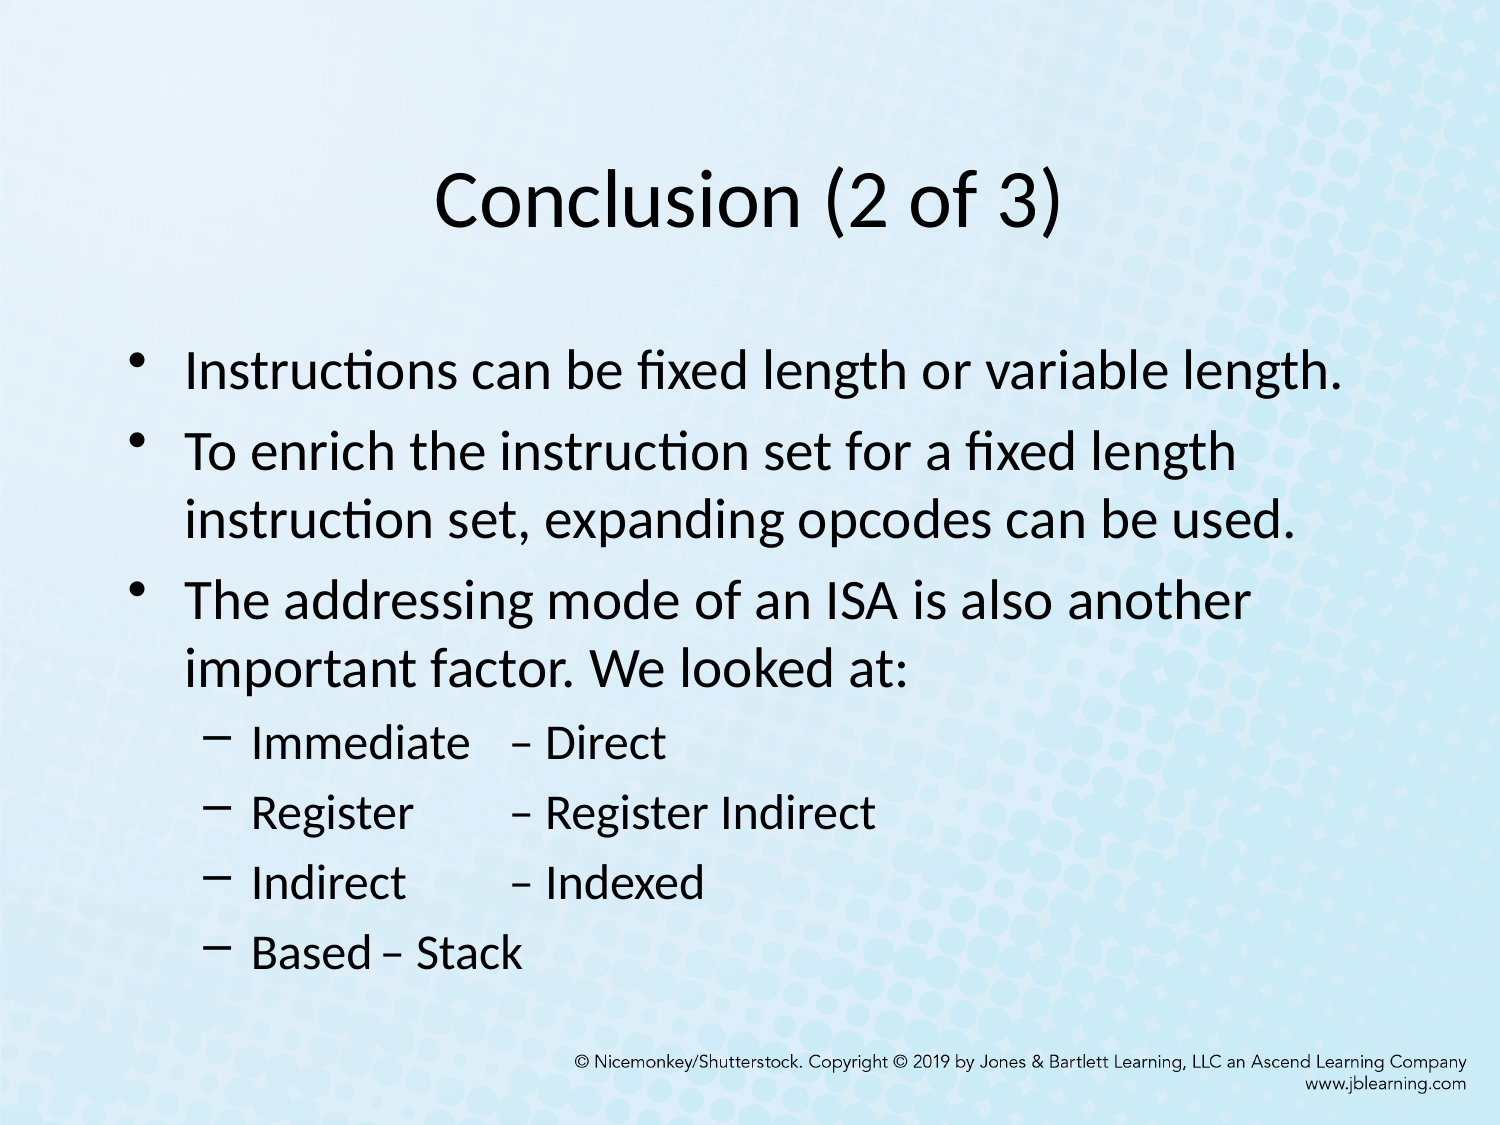

# Conclusion (2 of 3)
Instructions can be fixed length or variable length.
To enrich the instruction set for a fixed length instruction set, expanding opcodes can be used.
The addressing mode of an ISA is also another important factor. We looked at:
Immediate	– Direct
Register	– Register Indirect
Indirect		– Indexed
Based		– Stack